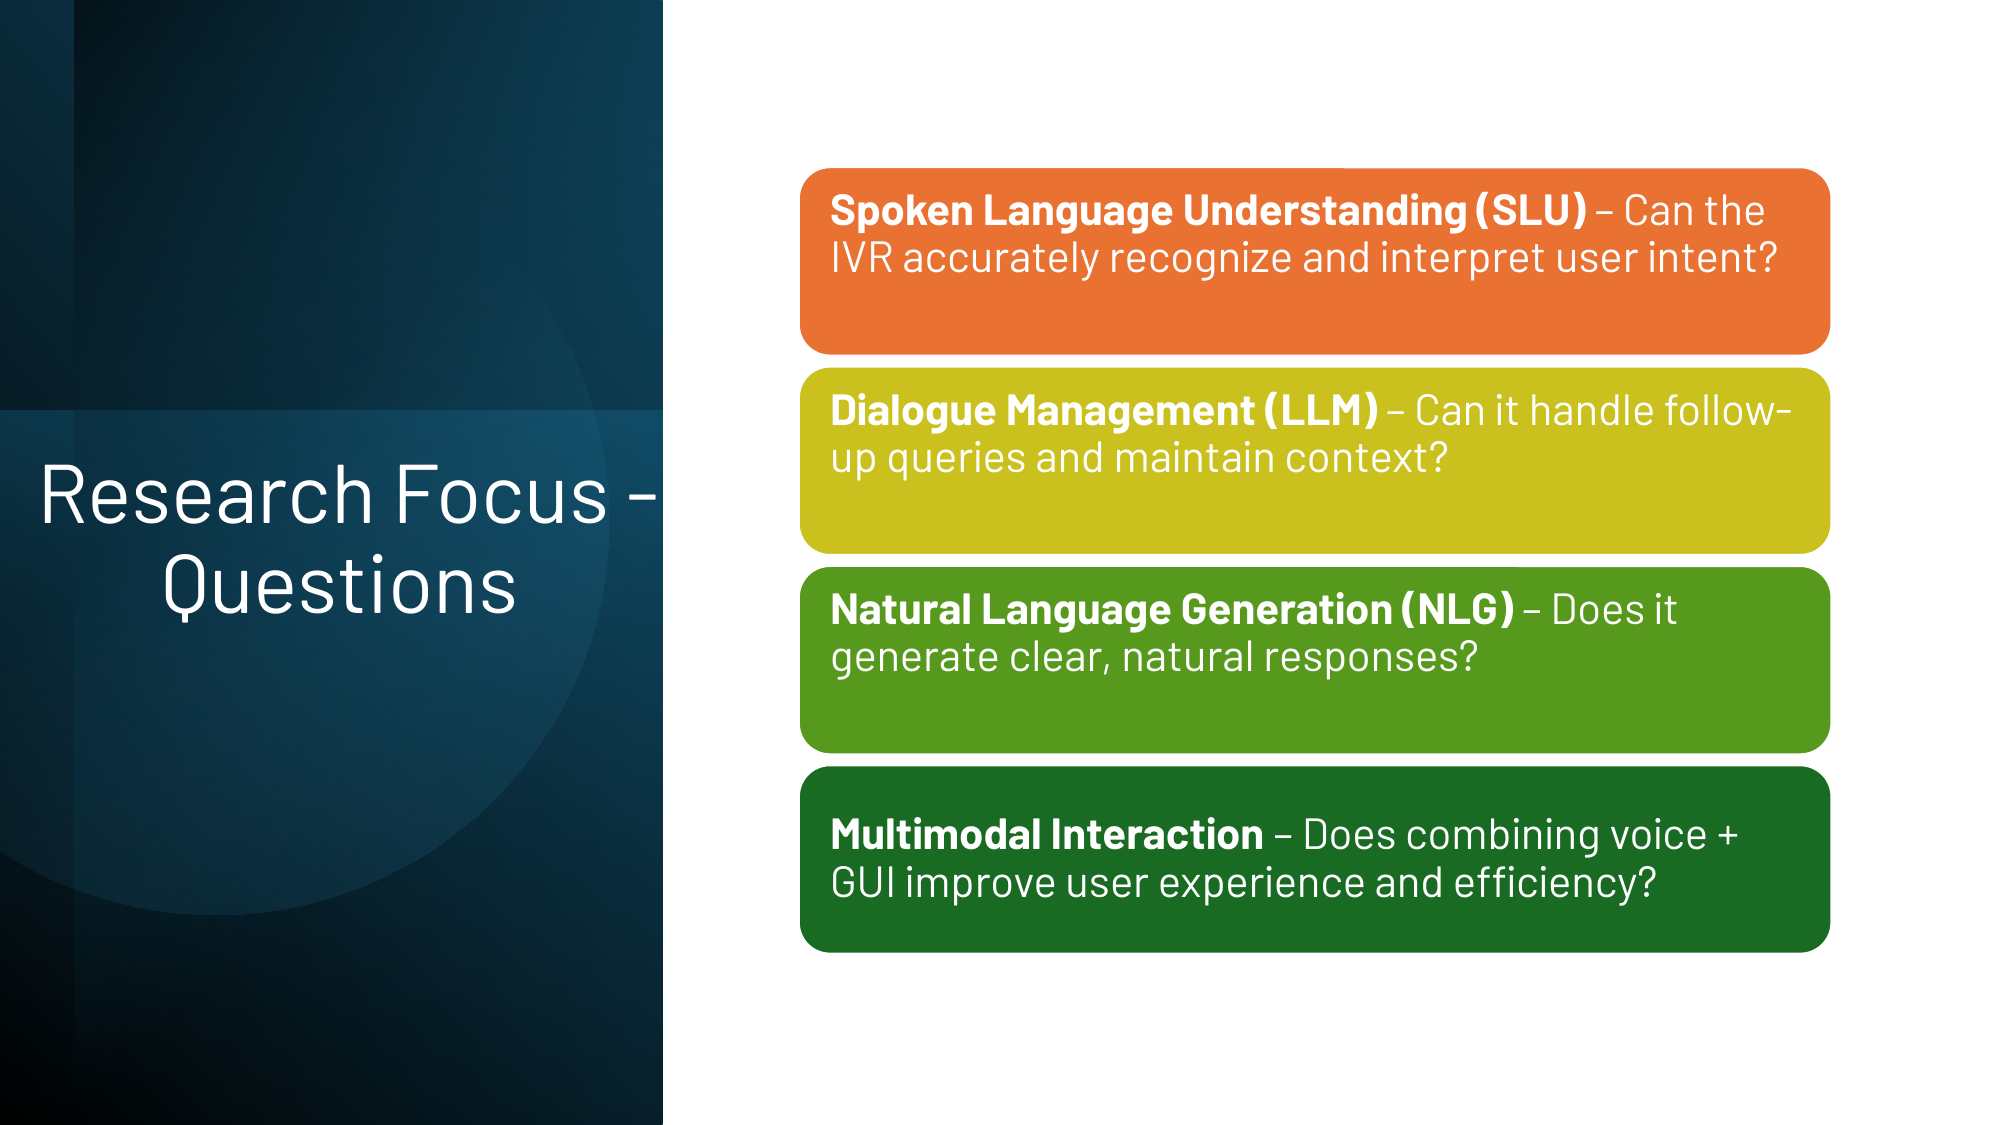

Spoken Language Understanding (SLU) – Can the IVR accurately recognize and interpret user intent?
Dialogue Management (LLM) – Can it handle follow-up queries and maintain context?
Natural Language Generation (NLG) – Does it generate clear, natural responses?
Multimodal Interaction – Does combining voice + GUI improve user experience and efficiency?

# Research Focus - Questions